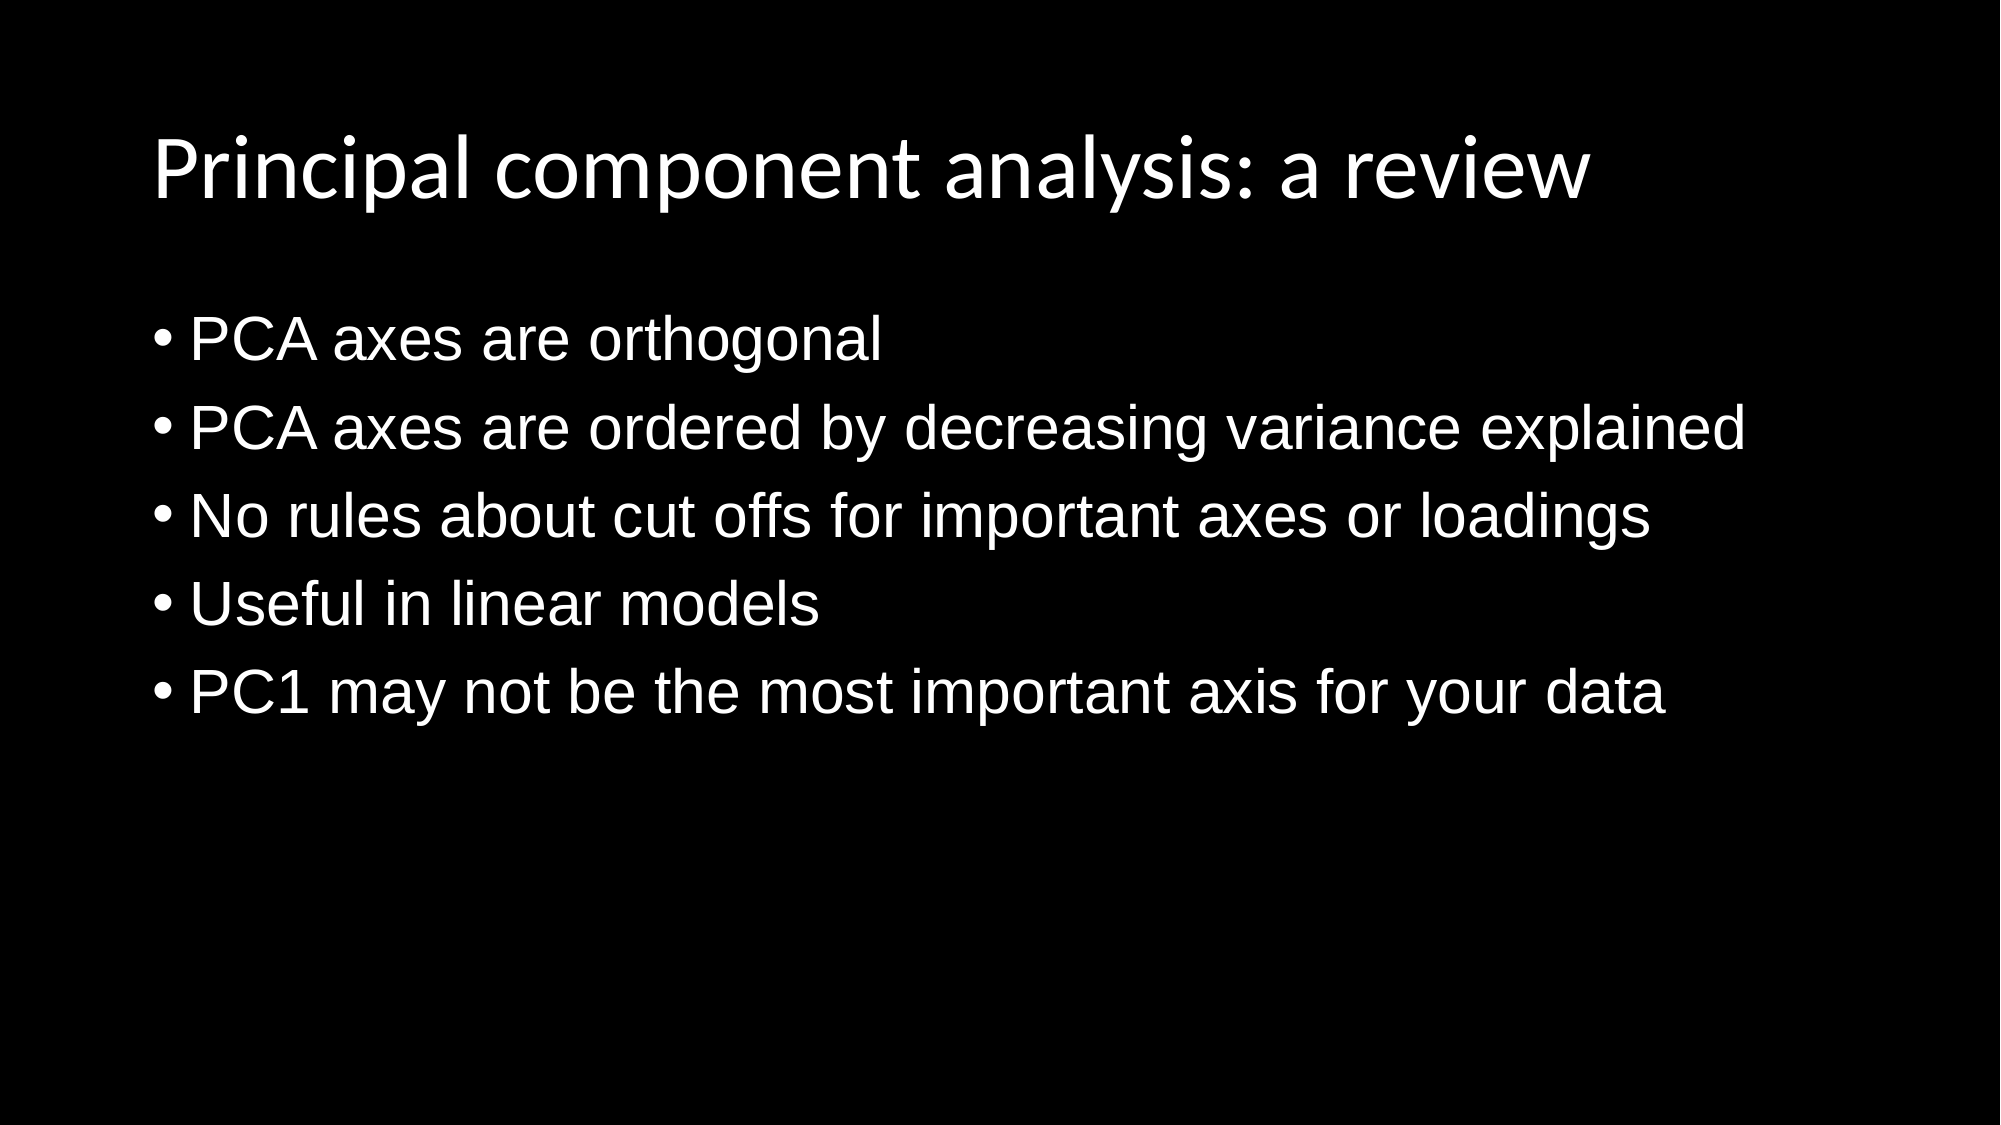

# Principal component analysis: a review
PCA axes are orthogonal
PCA axes are ordered by decreasing variance explained
No rules about cut offs for important axes or loadings
Useful in linear models
PC1 may not be the most important axis for your data